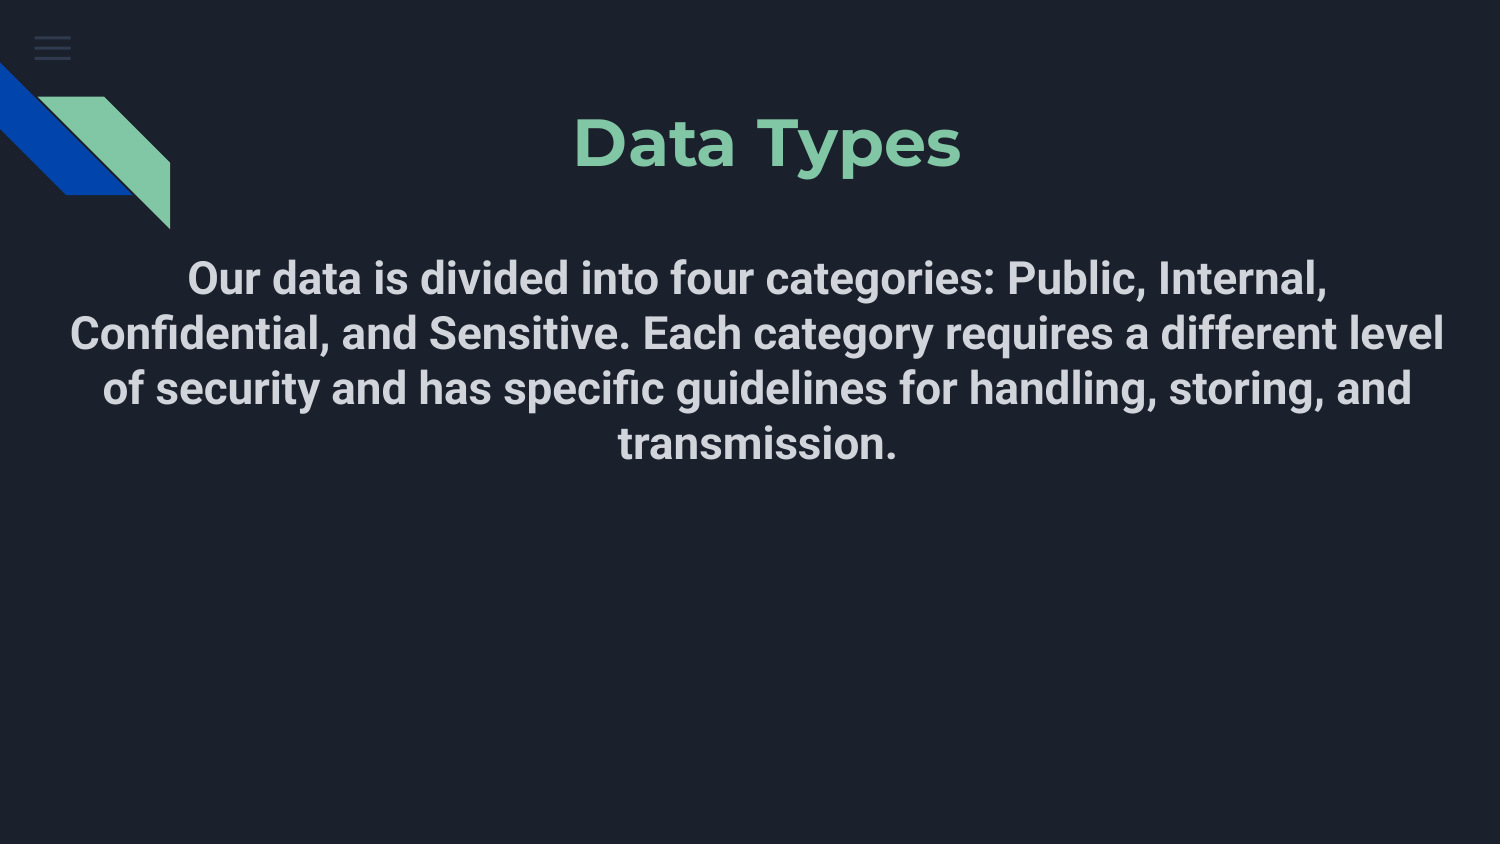

# Data Types
Our data is divided into four categories: Public, Internal, Confidential, and Sensitive. Each category requires a different level of security and has specific guidelines for handling, storing, and transmission.